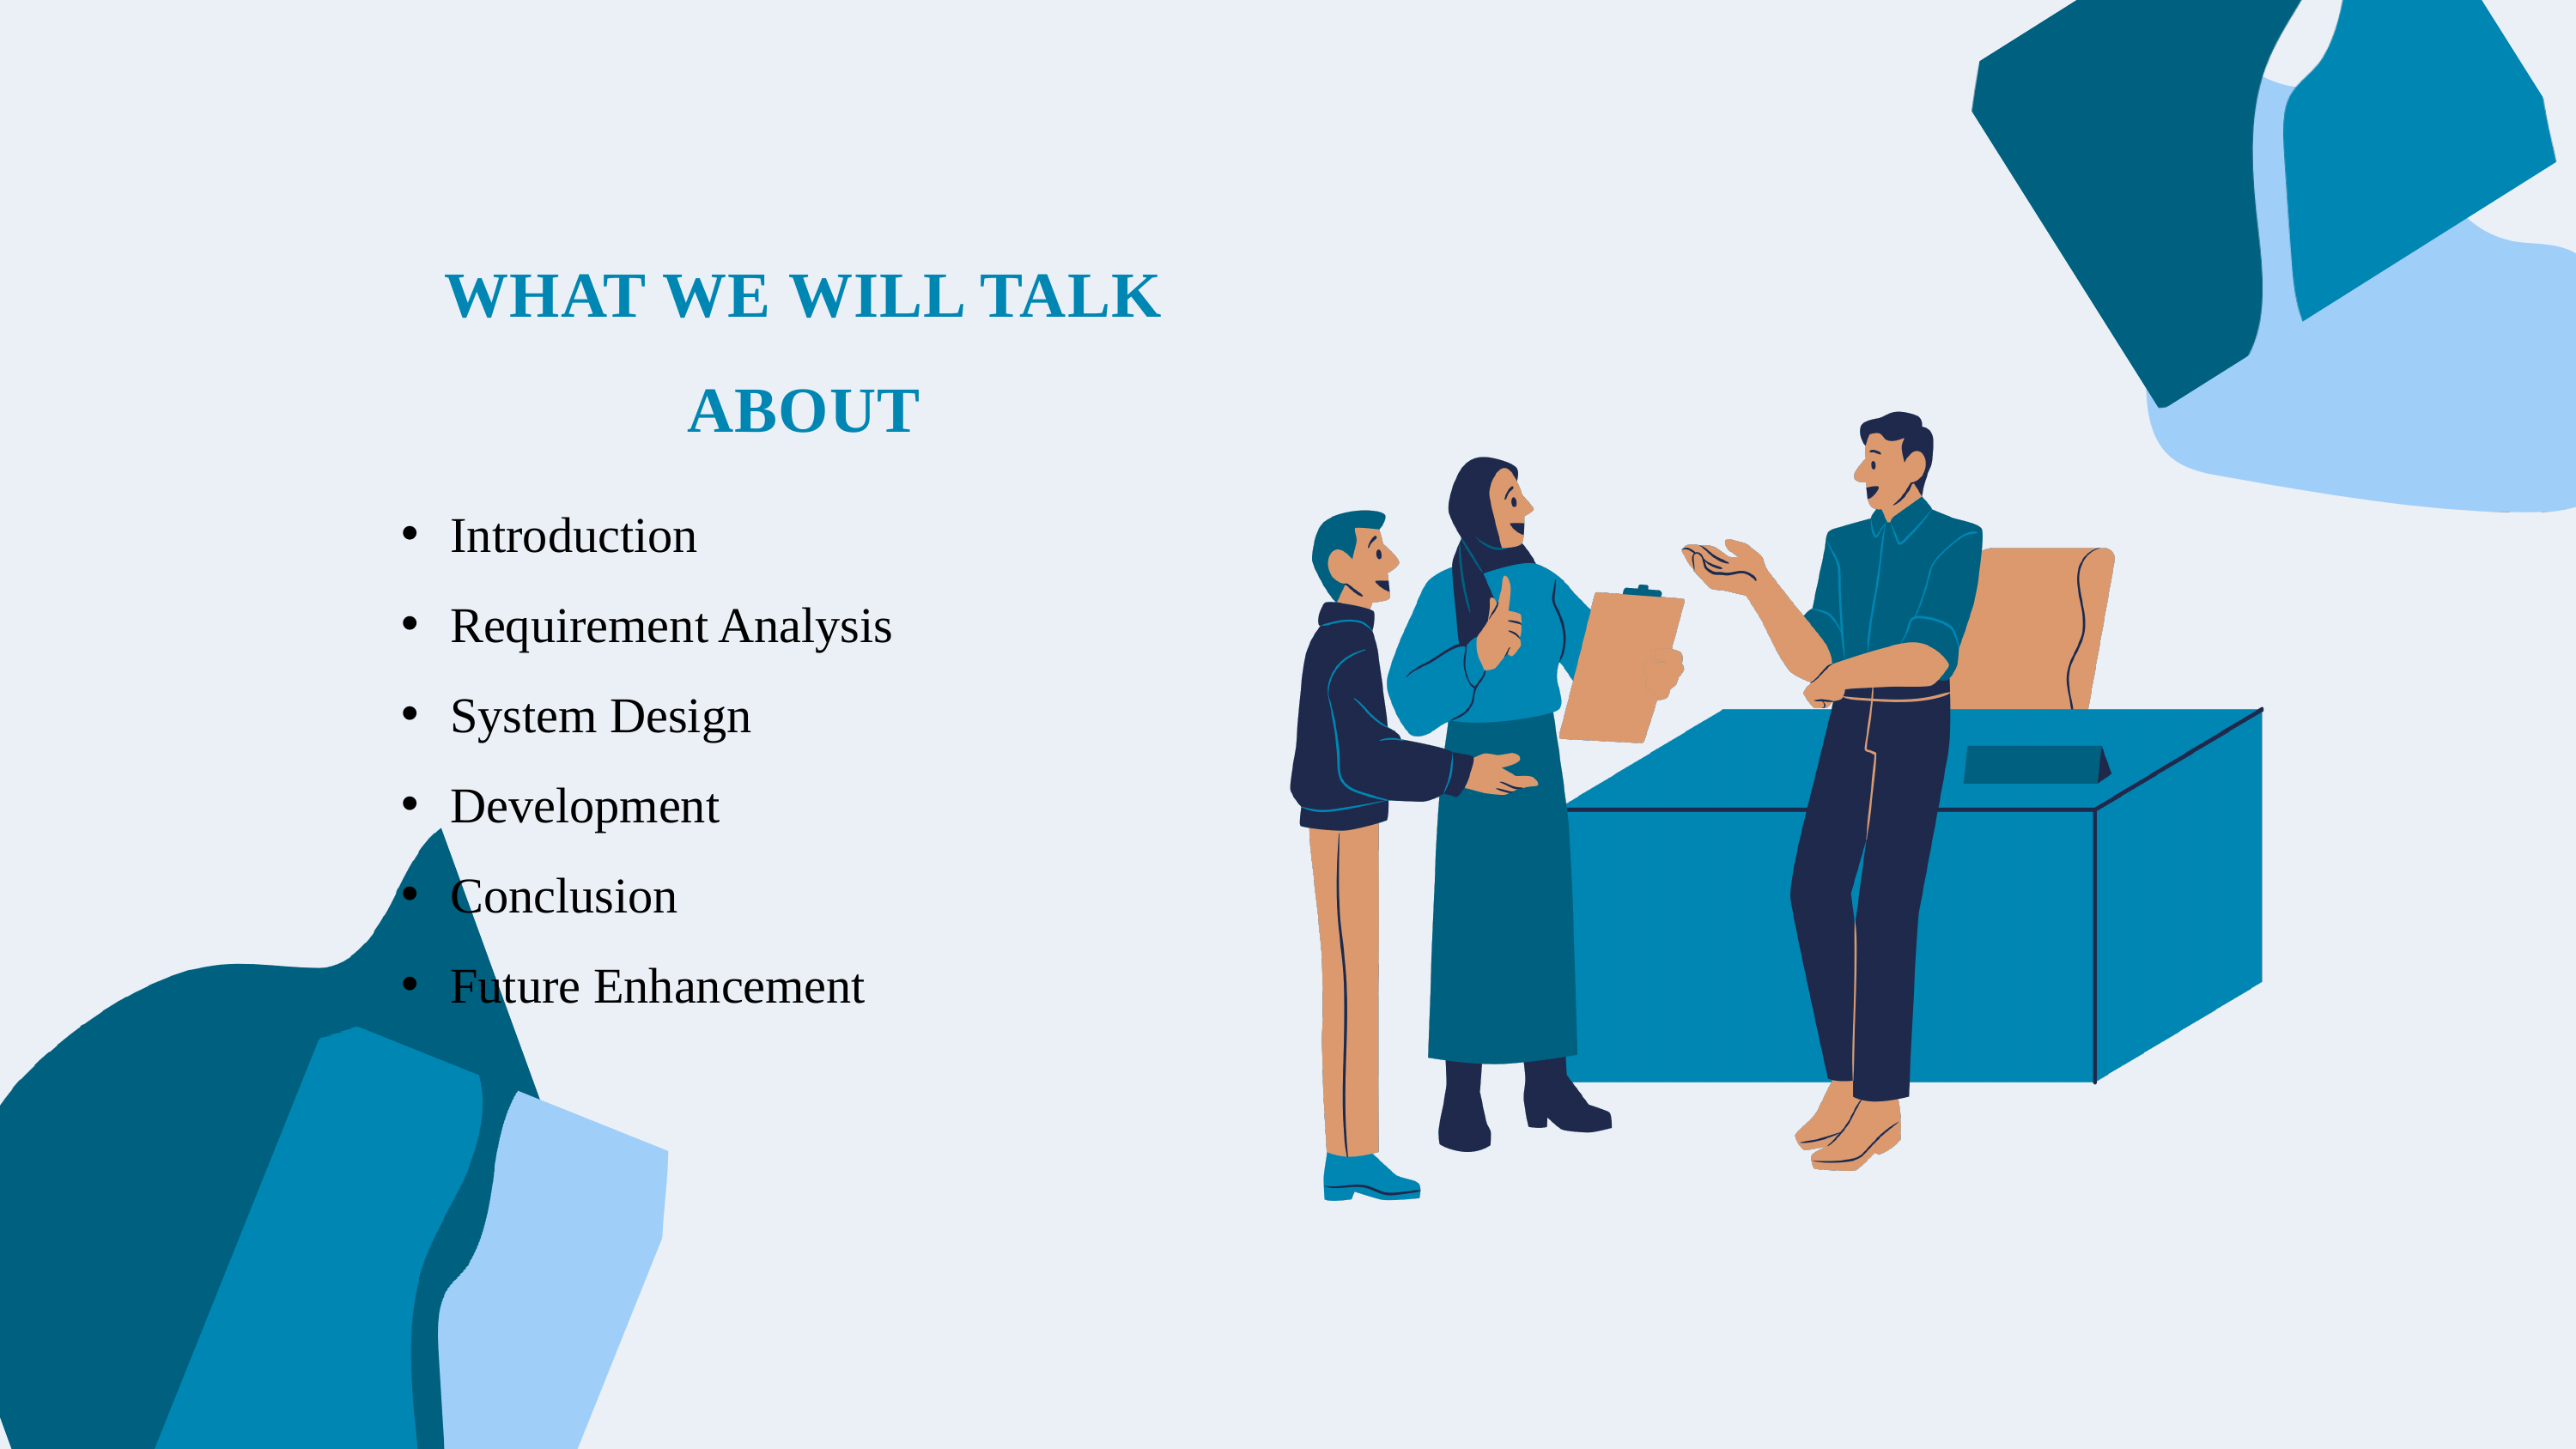

WHAT WE WILL TALK ABOUT

Introduction
Requirement Analysis
System Design
Development
Conclusion
Future Enhancement